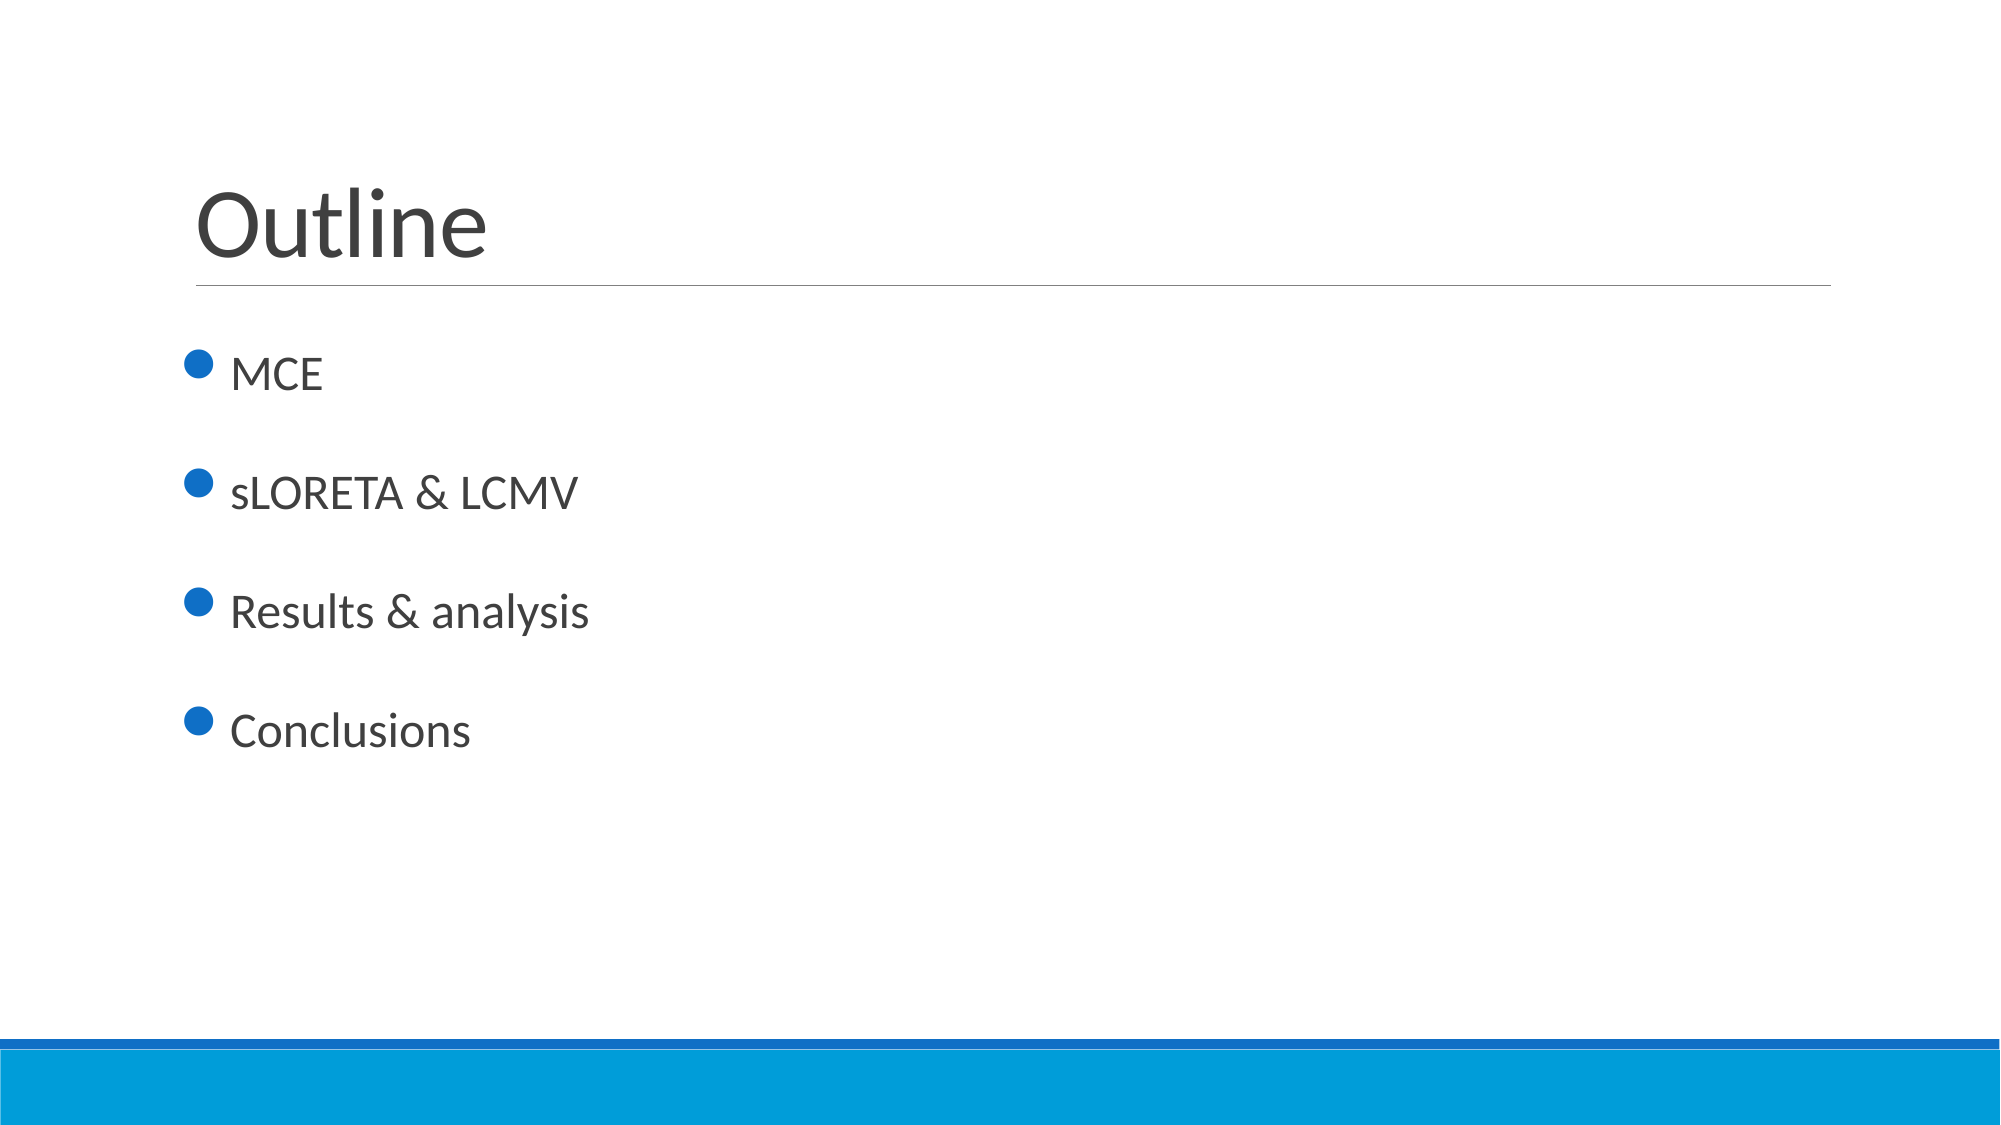

# Outline
MCE
sLORETA & LCMV
Results & analysis
Conclusions